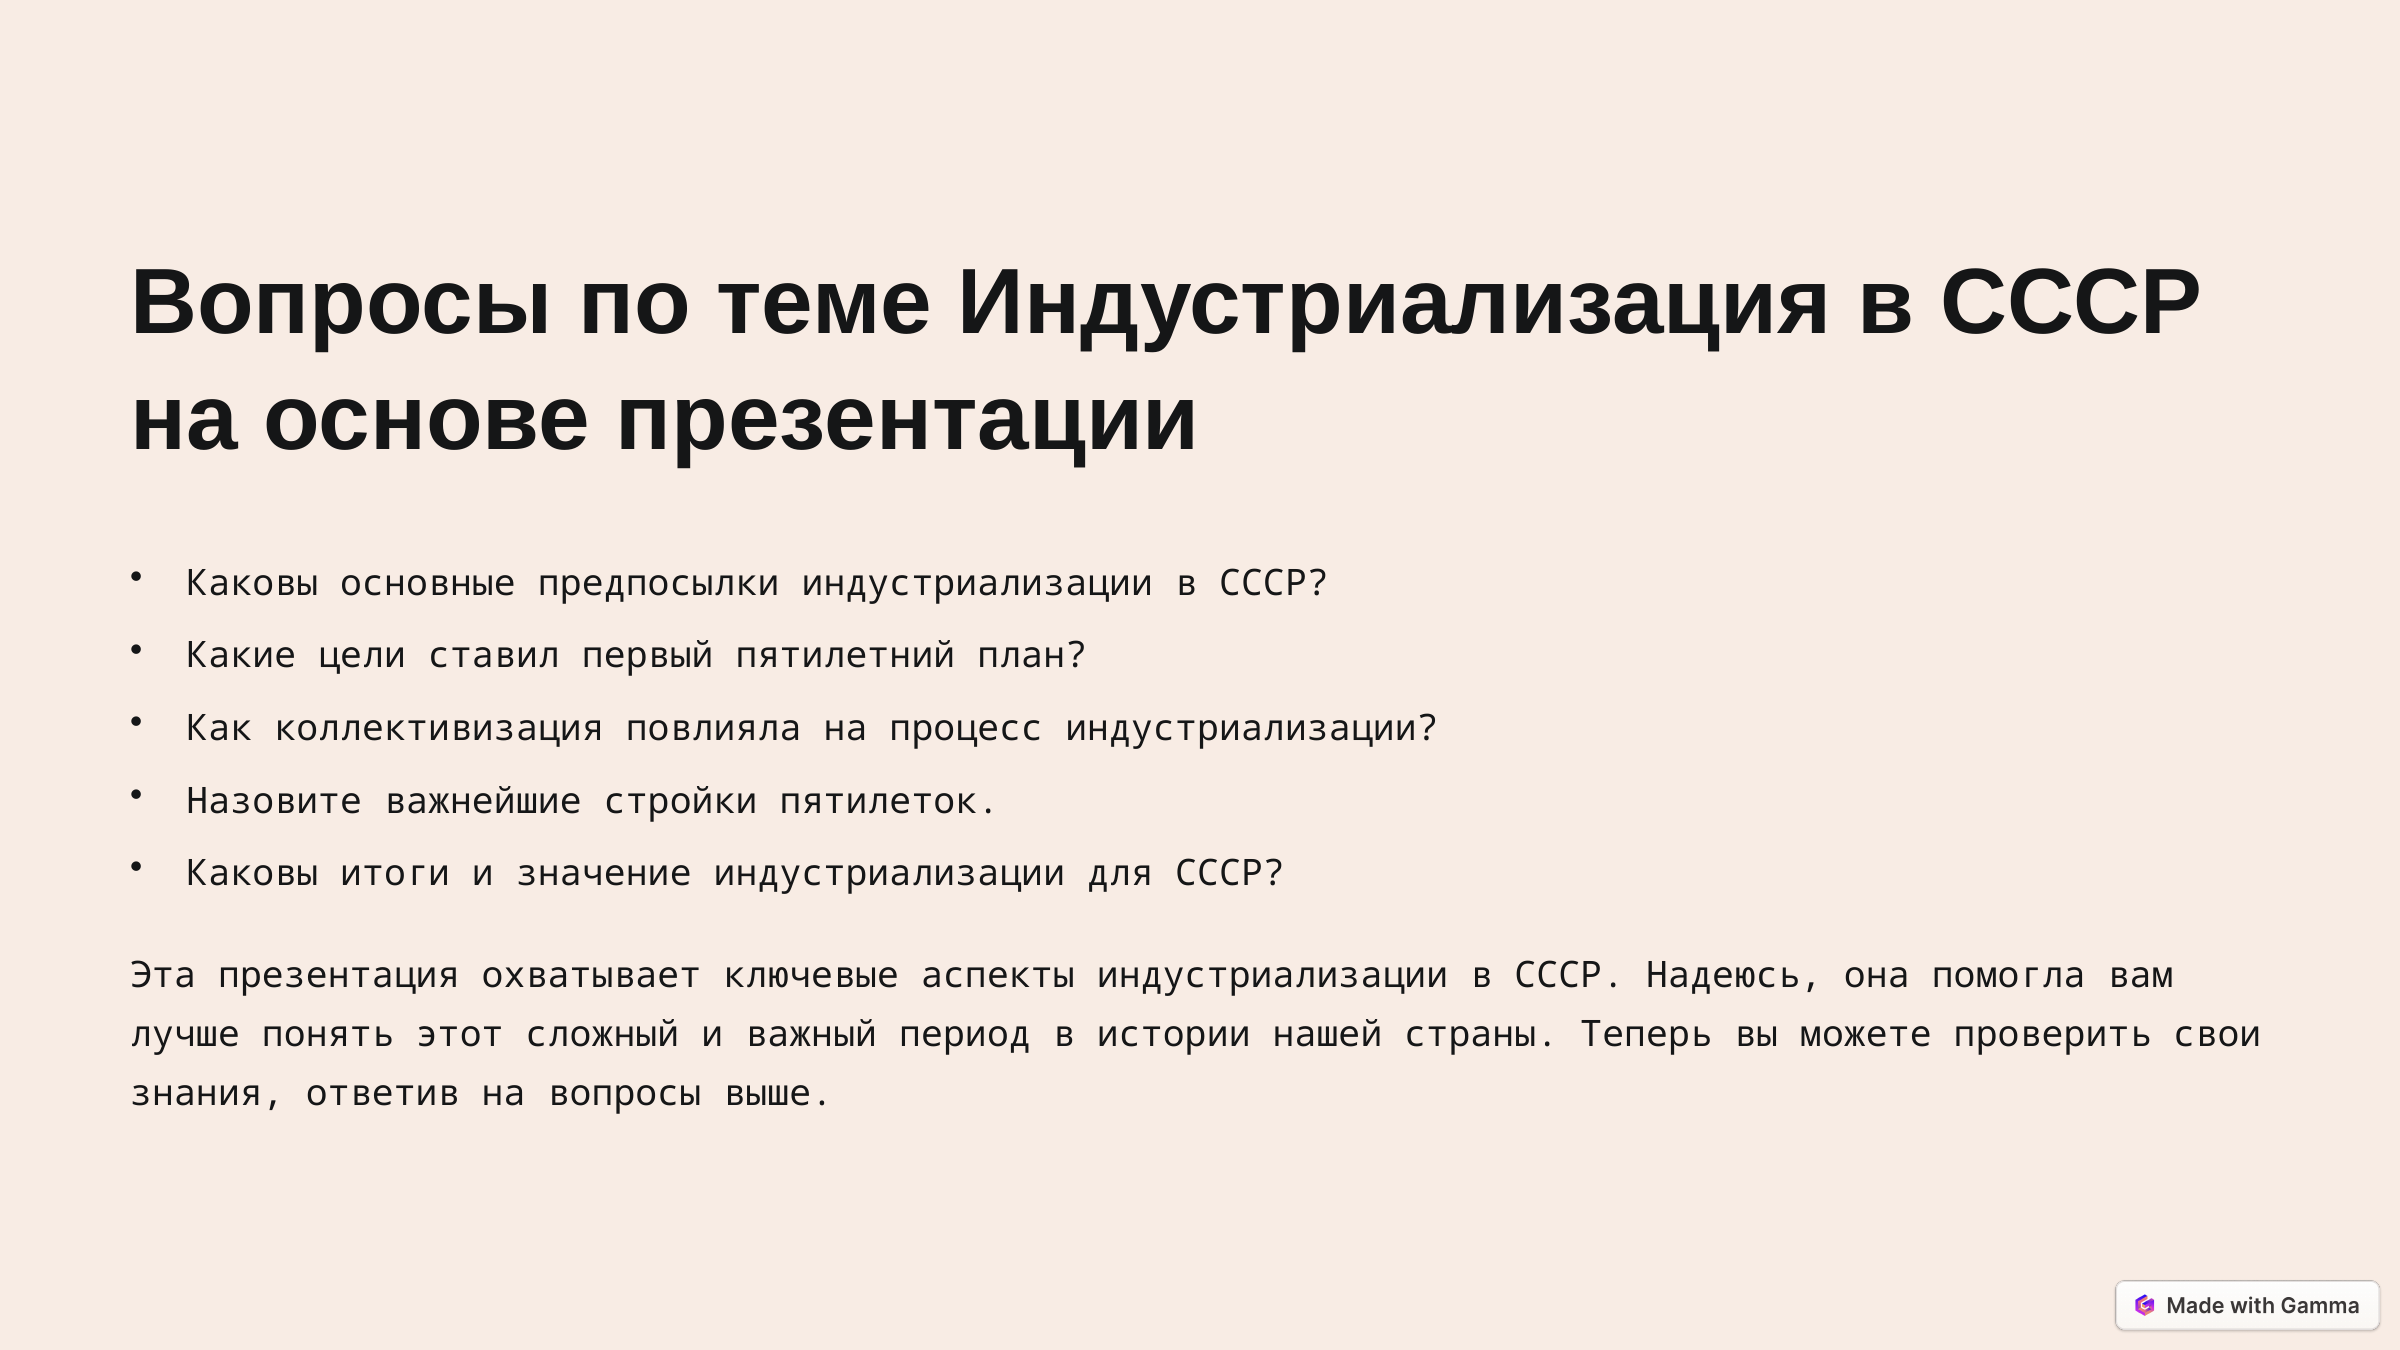

Вопросы по теме Индустриализация в СССР на основе презентации
Каковы основные предпосылки индустриализации в СССР?
Какие цели ставил первый пятилетний план?
Как коллективизация повлияла на процесс индустриализации?
Назовите важнейшие стройки пятилеток.
Каковы итоги и значение индустриализации для СССР?
Эта презентация охватывает ключевые аспекты индустриализации в СССР. Надеюсь, она помогла вам лучше понять этот сложный и важный период в истории нашей страны. Теперь вы можете проверить свои знания, ответив на вопросы выше.